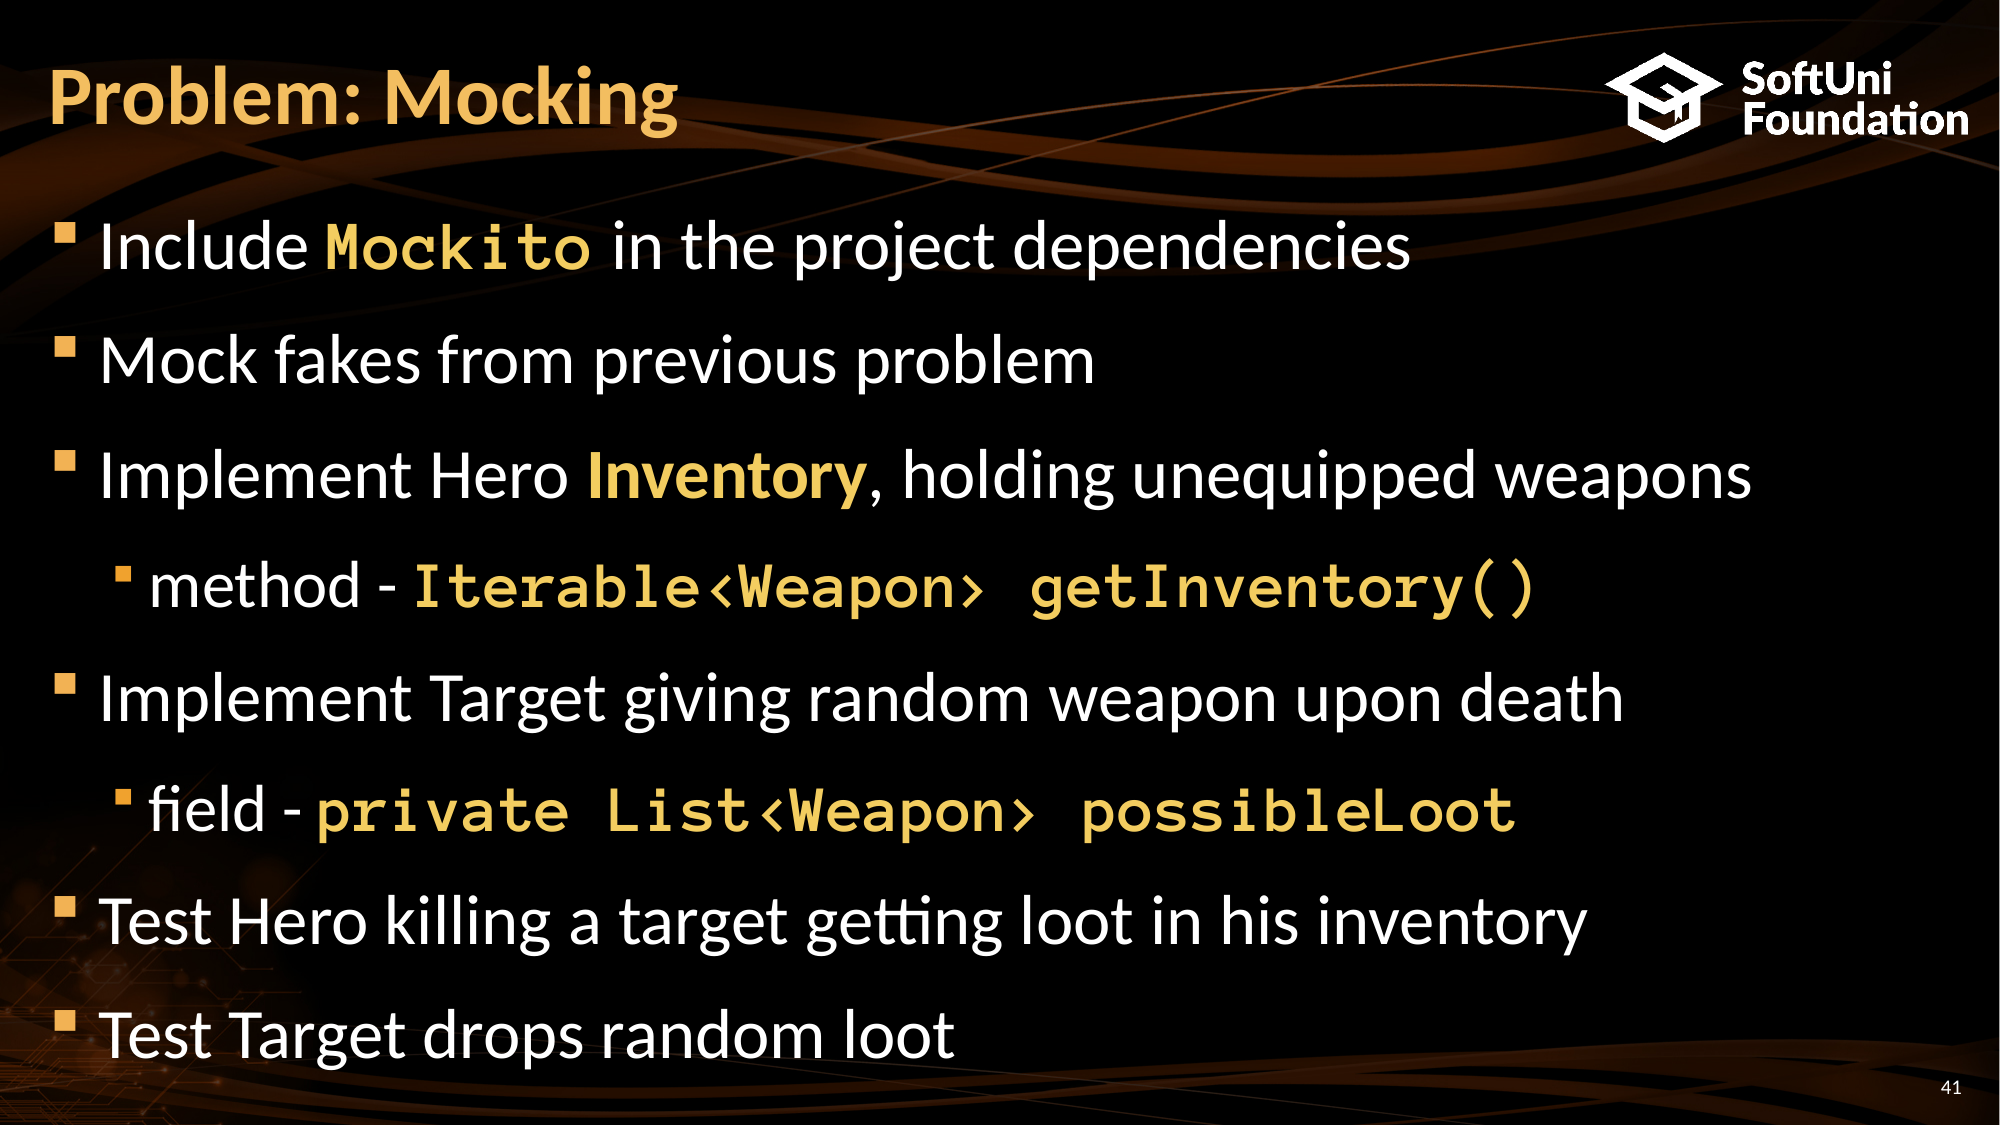

# Problem: Mocking
Include Mockito in the project dependencies
Mock fakes from previous problem
Implement Hero Inventory, holding unequipped weapons
method - Iterable<Weapon> getInventory()
Implement Target giving random weapon upon death
field - private List<Weapon> possibleLoot
Test Hero killing a target getting loot in his inventory
Test Target drops random loot

41